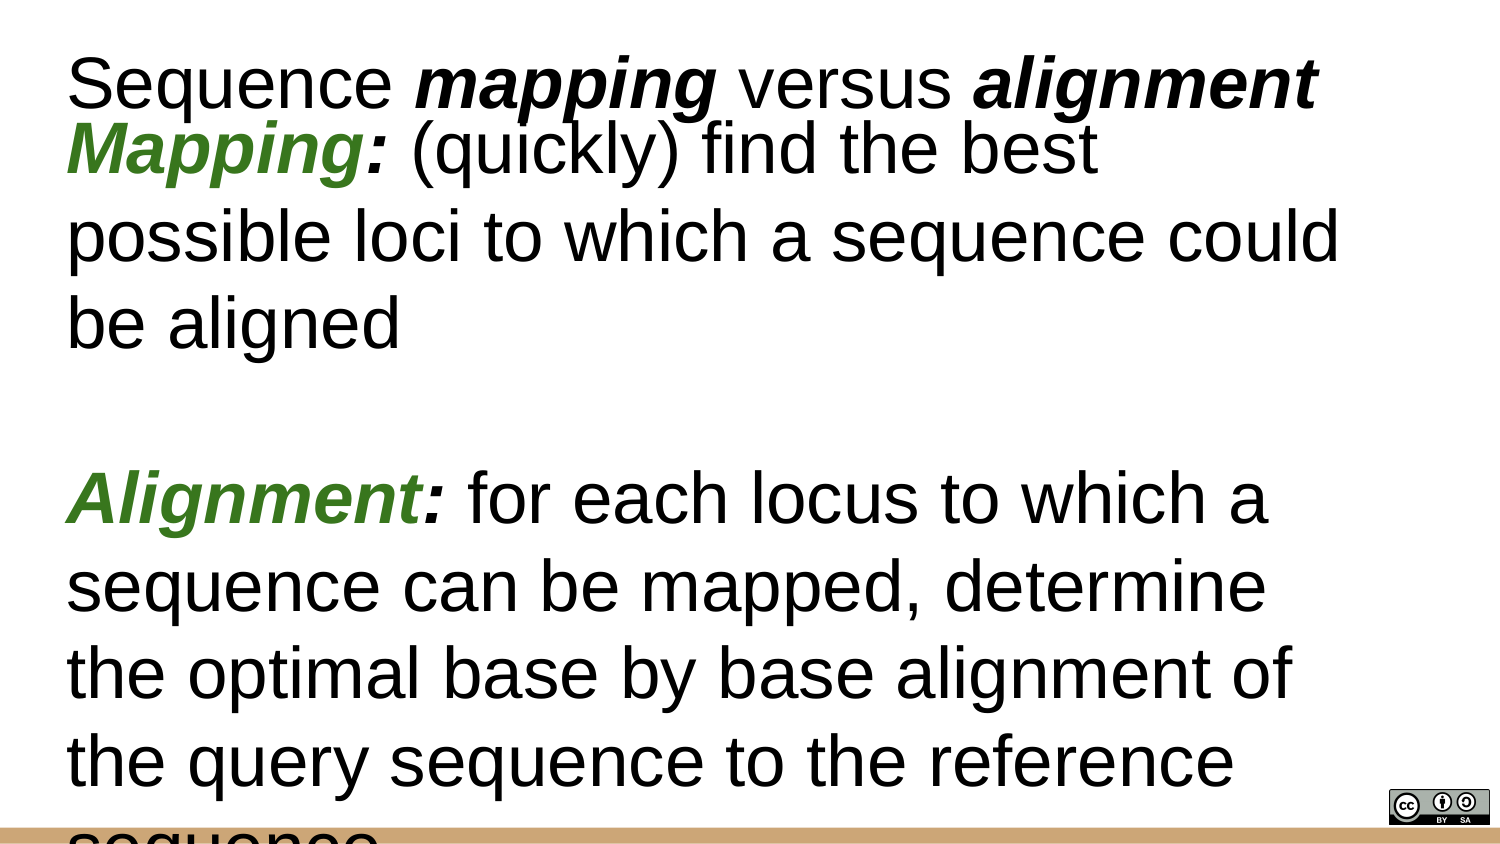

# Sequence mapping versus alignment
Mapping: (quickly) find the best possible loci to which a sequence could be aligned

Alignment: for each locus to which a sequence can be mapped, determine the optimal base by base alignment of the query sequence to the reference sequence